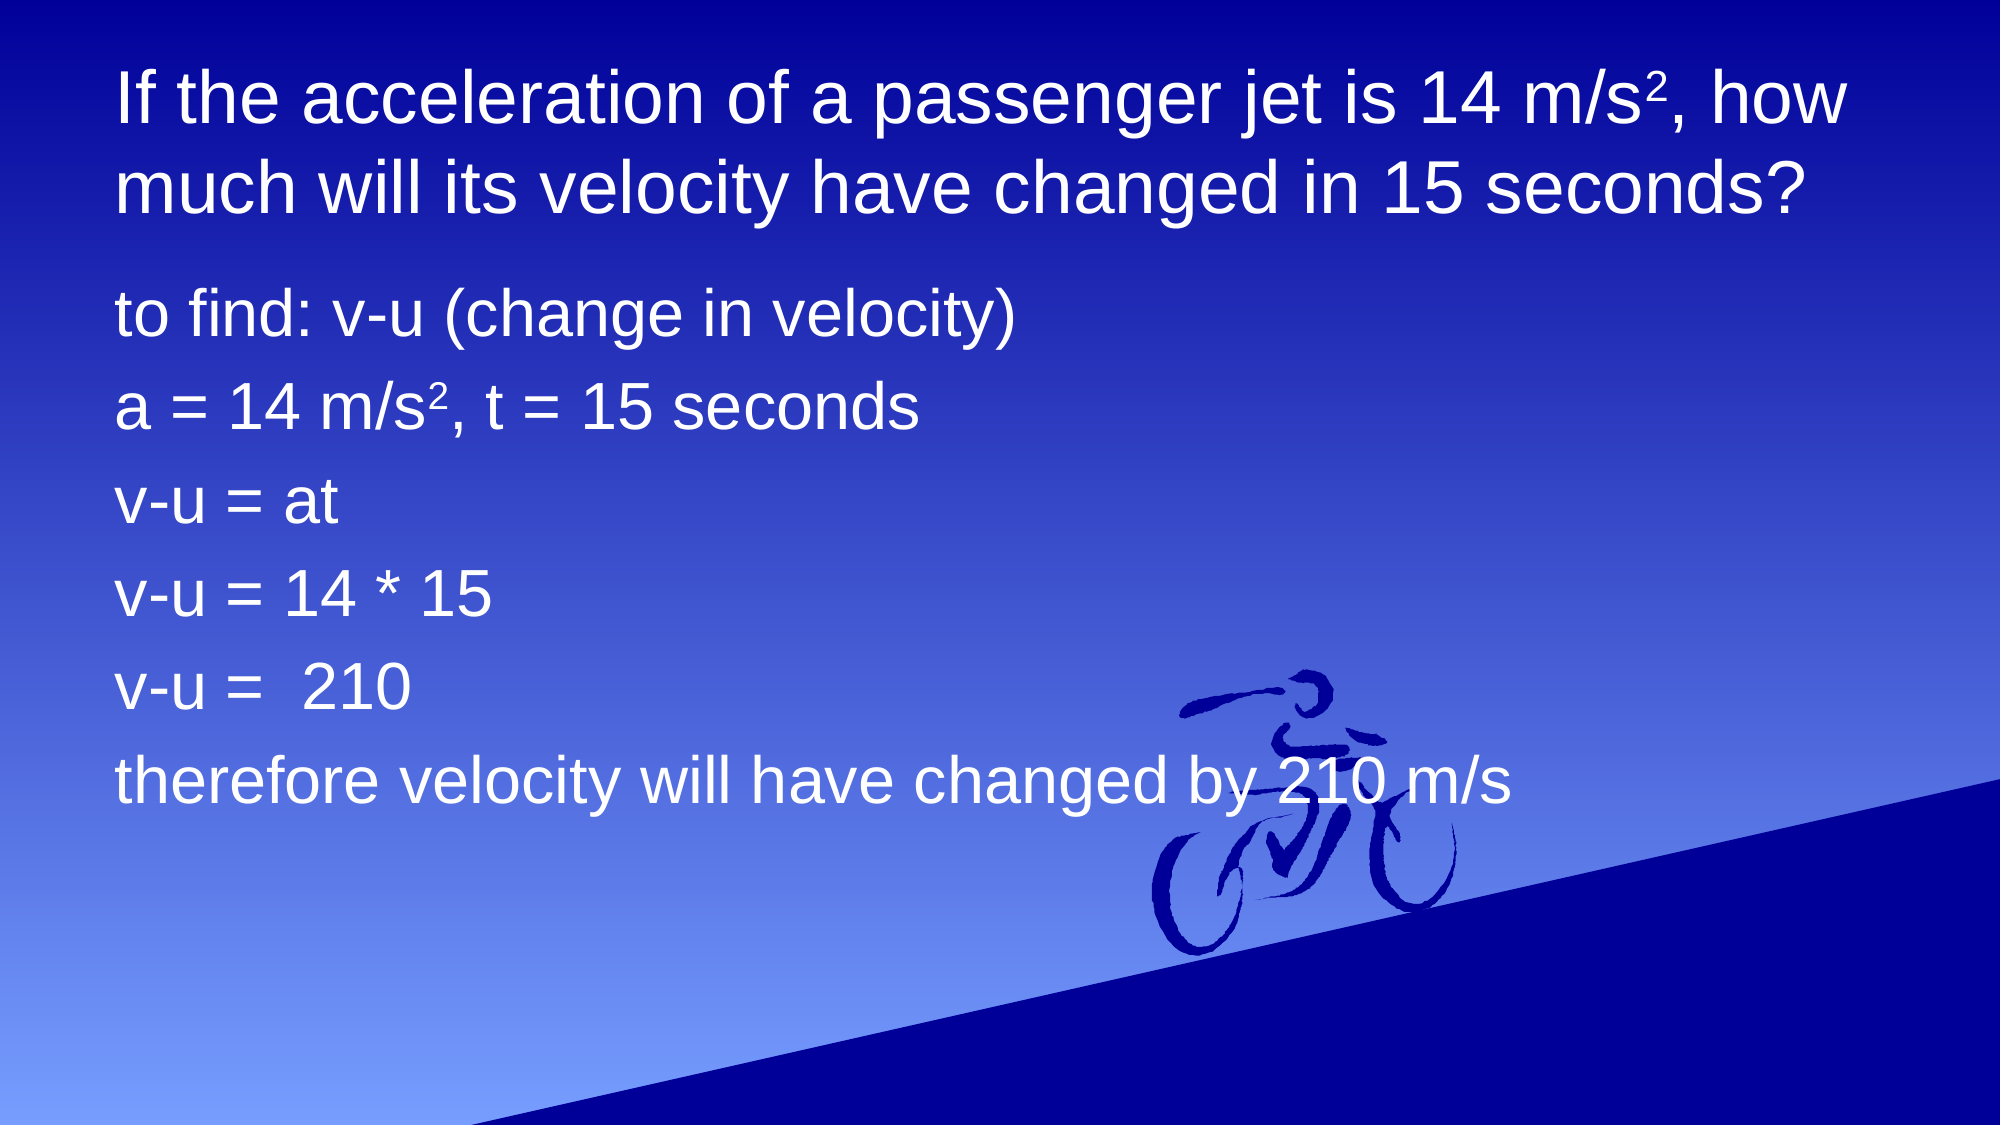

# If the acceleration of a passenger jet is 14 m/s2, how much will its velocity have changed in 15 seconds?
to find: v-u (change in velocity)
a = 14 m/s2, t = 15 seconds
v-u = at
v-u = 14 * 15
v-u =  210
therefore velocity will have changed by 210 m/s